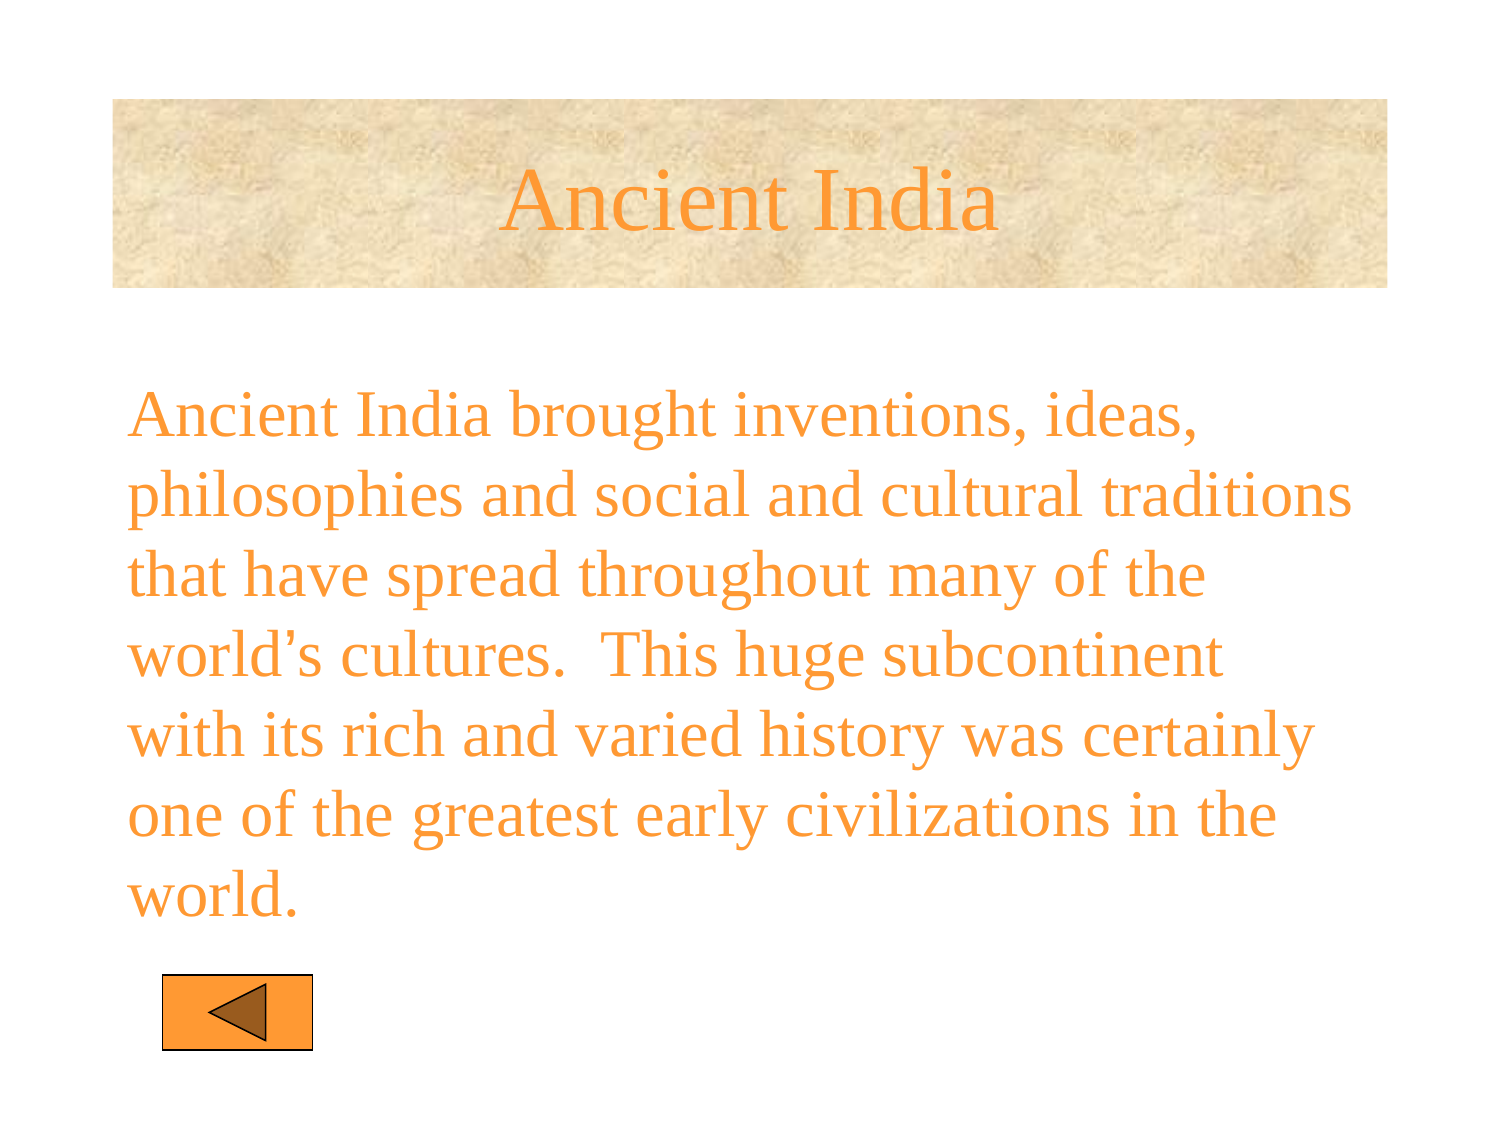

# Ancient India
Ancient India brought inventions, ideas, philosophies and social and cultural traditions that have spread throughout many of the world’s cultures.  This huge subcontinent with its rich and varied history was certainly one of the greatest early civilizations in the world.